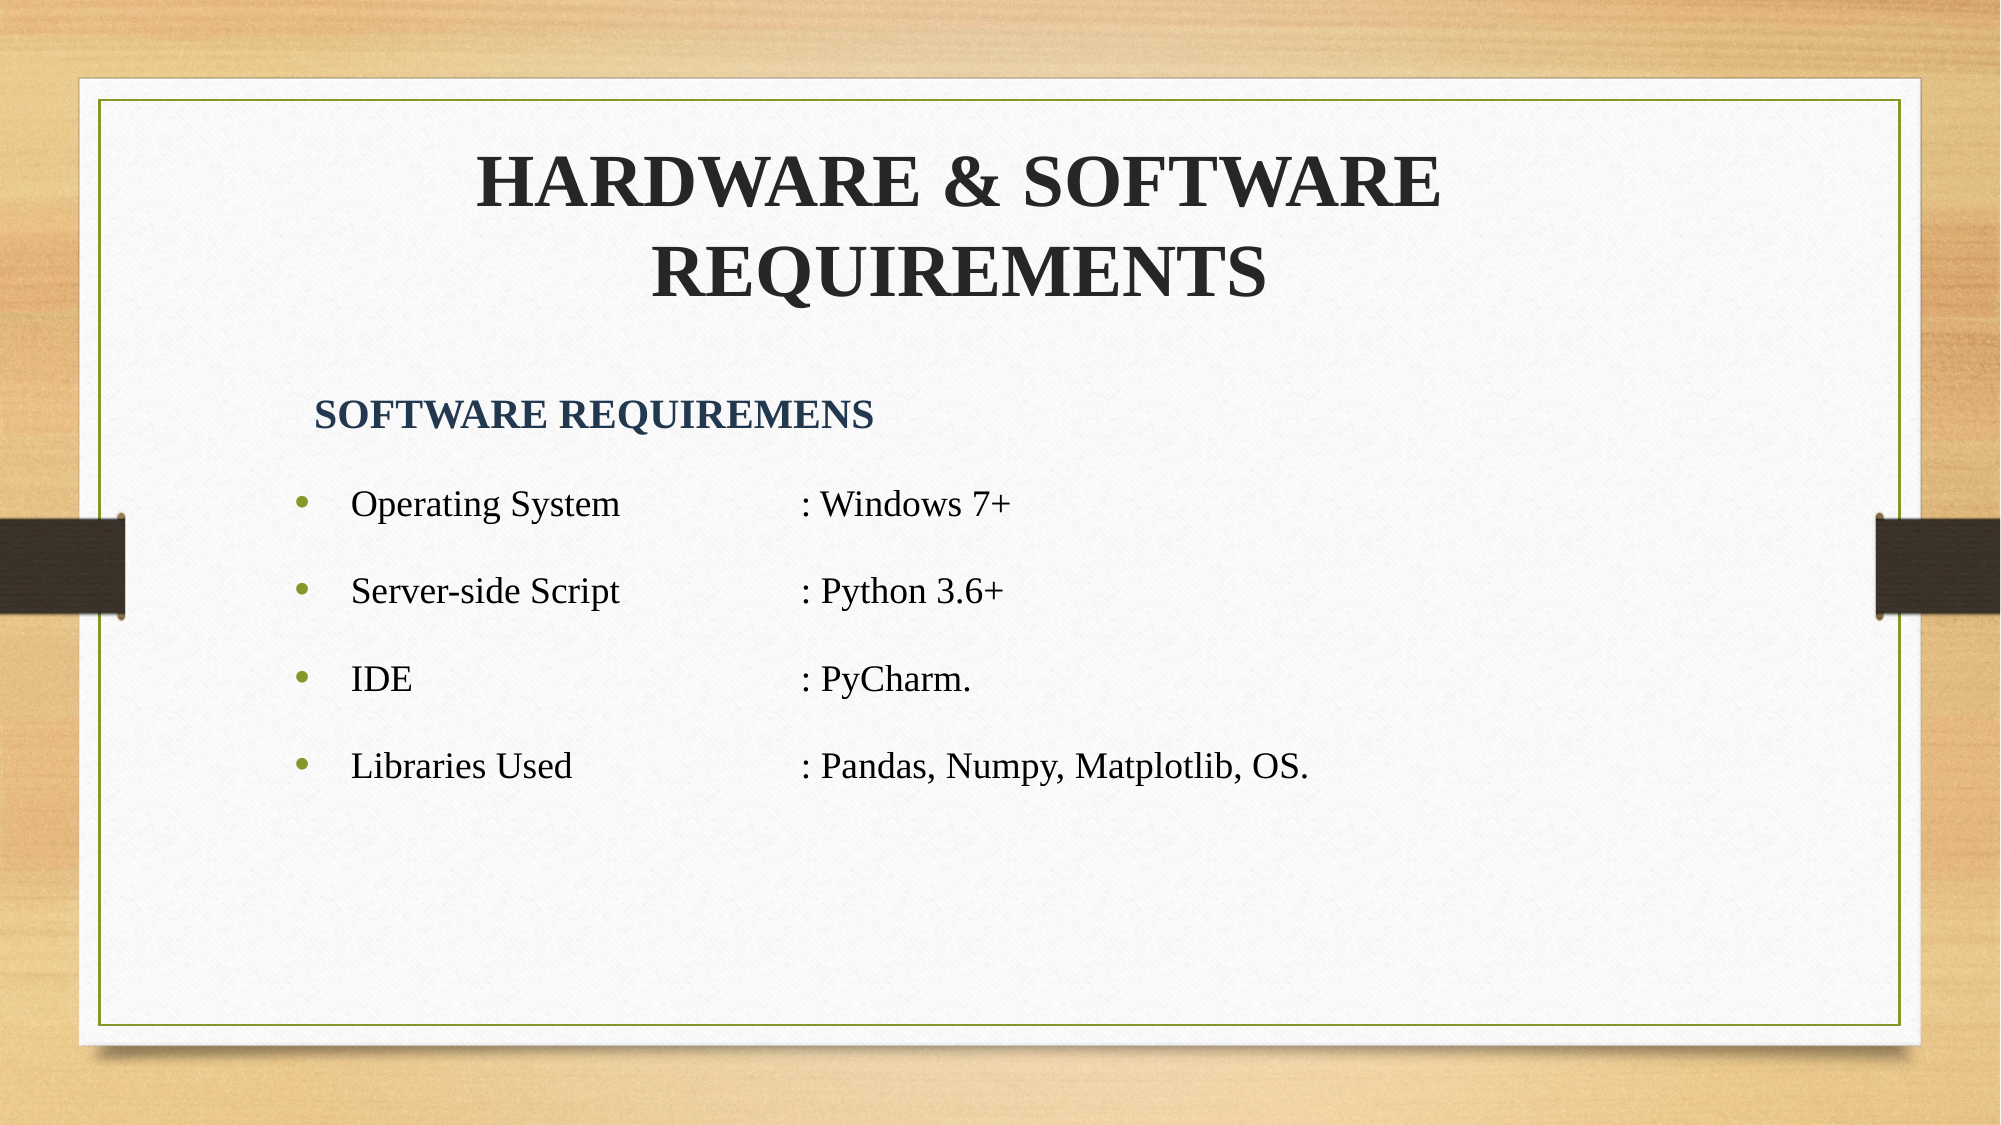

HARDWARE & SOFTWARE REQUIREMENTS
SOFTWARE REQUIREMENS
Operating System		: Windows 7+
Server-side Script		: Python 3.6+
IDE				: PyCharm.
Libraries Used		: Pandas, Numpy, Matplotlib, OS.